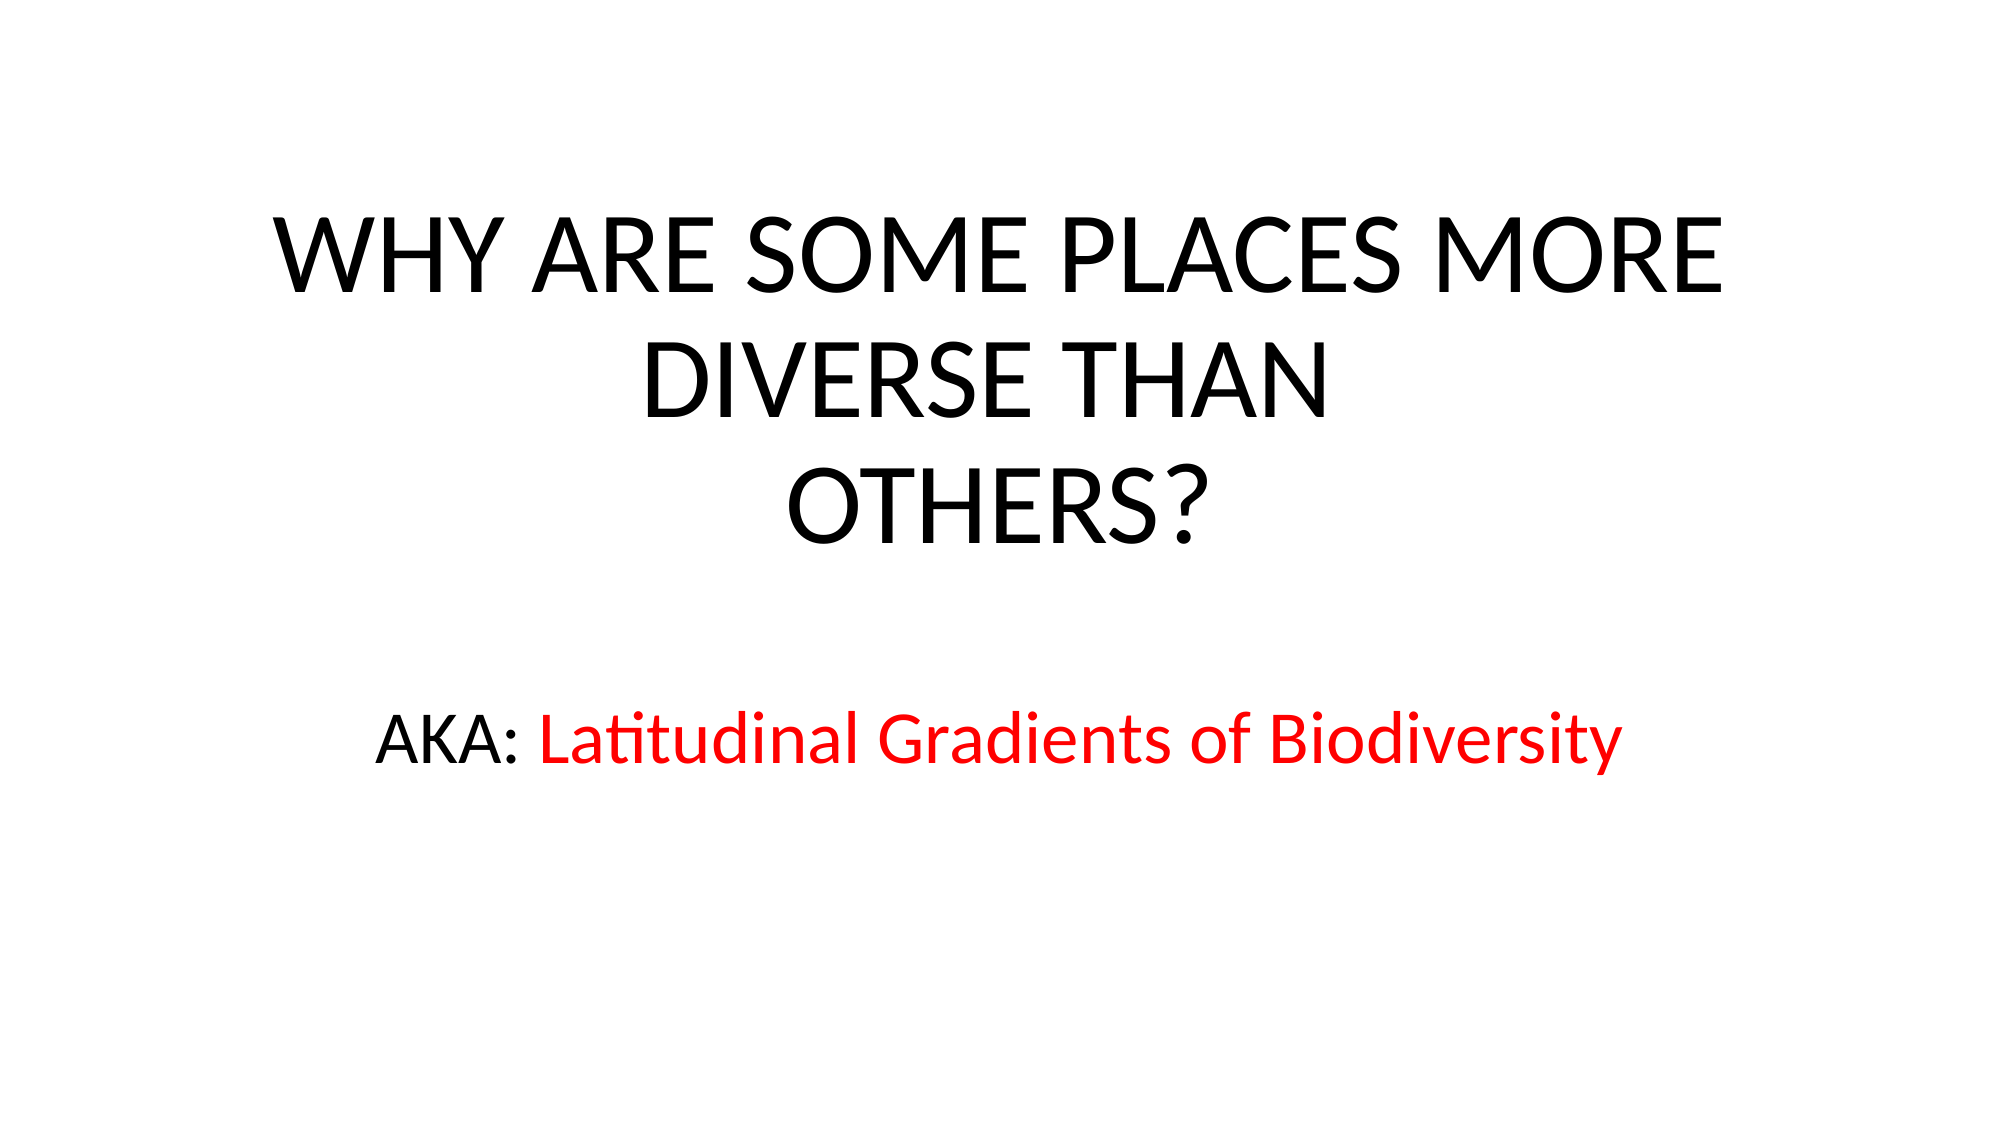

# WHY ARE SOME PLACES MORE DIVERSE THAN OTHERS?
AKA: Latitudinal Gradients of Biodiversity